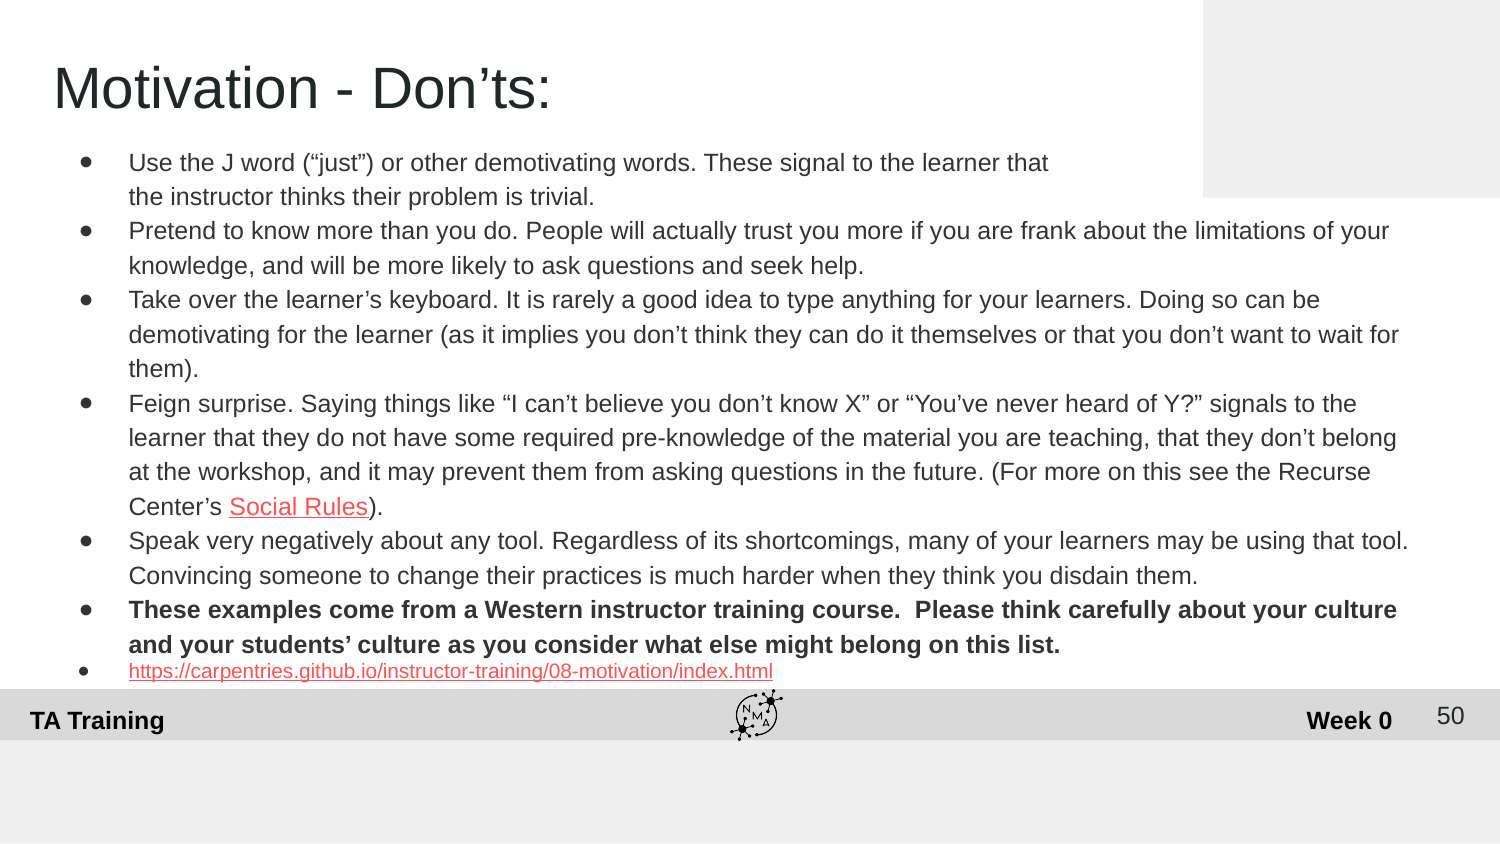

# Motivation - Don’ts:
Use the J word (“just”) or other demotivating words. These signal to the learner that
the instructor thinks their problem is trivial.
Pretend to know more than you do. People will actually trust you more if you are frank about the limitations of your knowledge, and will be more likely to ask questions and seek help.
Take over the learner’s keyboard. It is rarely a good idea to type anything for your learners. Doing so can be demotivating for the learner (as it implies you don’t think they can do it themselves or that you don’t want to wait for them).
Feign surprise. Saying things like “I can’t believe you don’t know X” or “You’ve never heard of Y?” signals to the learner that they do not have some required pre-knowledge of the material you are teaching, that they don’t belong at the workshop, and it may prevent them from asking questions in the future. (For more on this see the Recurse Center’s Social Rules).
Speak very negatively about any tool. Regardless of its shortcomings, many of your learners may be using that tool. Convincing someone to change their practices is much harder when they think you disdain them.
These examples come from a Western instructor training course.  Please think carefully about your culture and your students’ culture as you consider what else might belong on this list.
https://carpentries.github.io/instructor-training/08-motivation/index.html

50